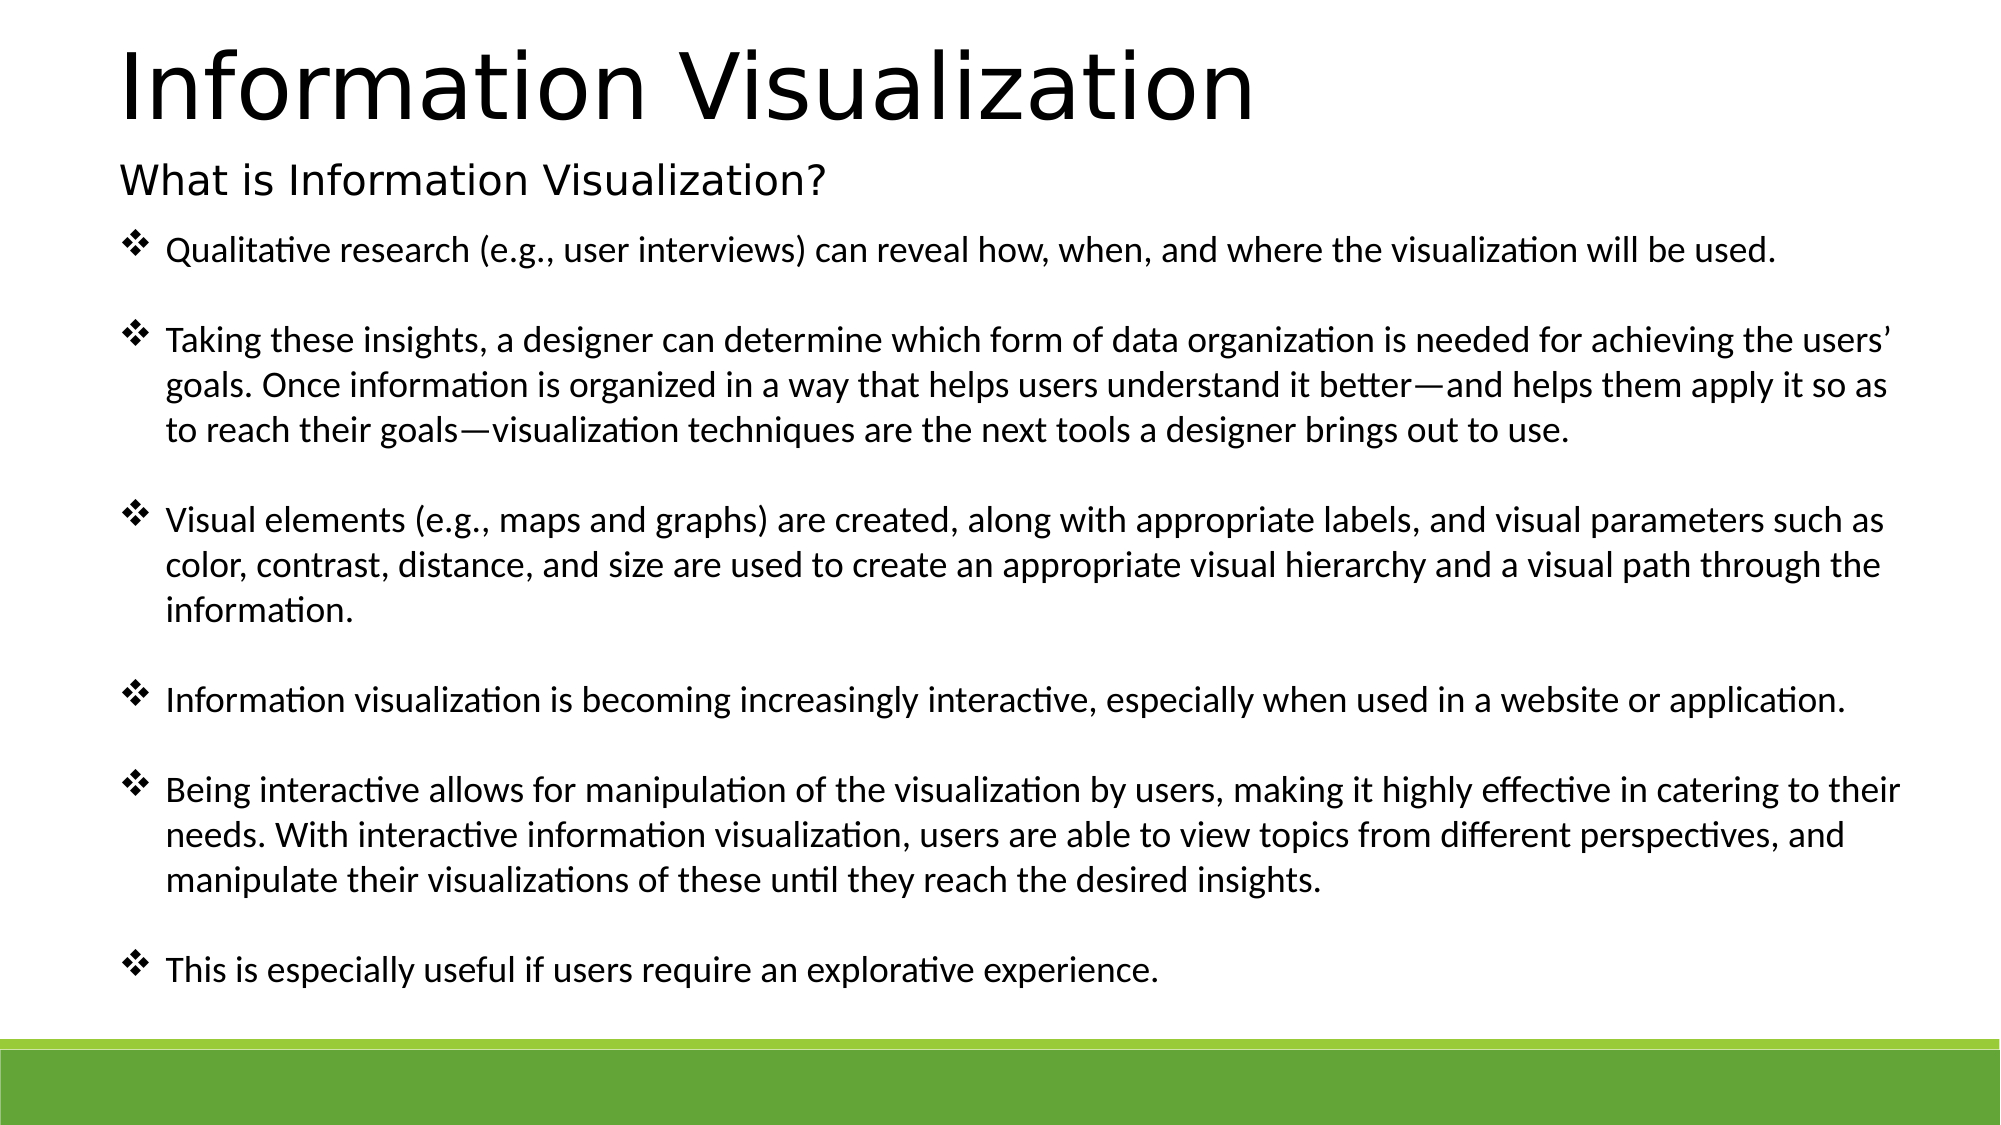

Information Visualization
What is Information Visualization?
Qualitative research (e.g., user interviews) can reveal how, when, and where the visualization will be used.

Taking these insights, a designer can determine which form of data organization is needed for achieving the users’ goals. Once information is organized in a way that helps users understand it better—and helps them apply it so as to reach their goals—visualization techniques are the next tools a designer brings out to use.

Visual elements (e.g., maps and graphs) are created, along with appropriate labels, and visual parameters such as color, contrast, distance, and size are used to create an appropriate visual hierarchy and a visual path through the information.

Information visualization is becoming increasingly interactive, especially when used in a website or application.

Being interactive allows for manipulation of the visualization by users, making it highly effective in catering to their needs. With interactive information visualization, users are able to view topics from different perspectives, and manipulate their visualizations of these until they reach the desired insights.

This is especially useful if users require an explorative experience.